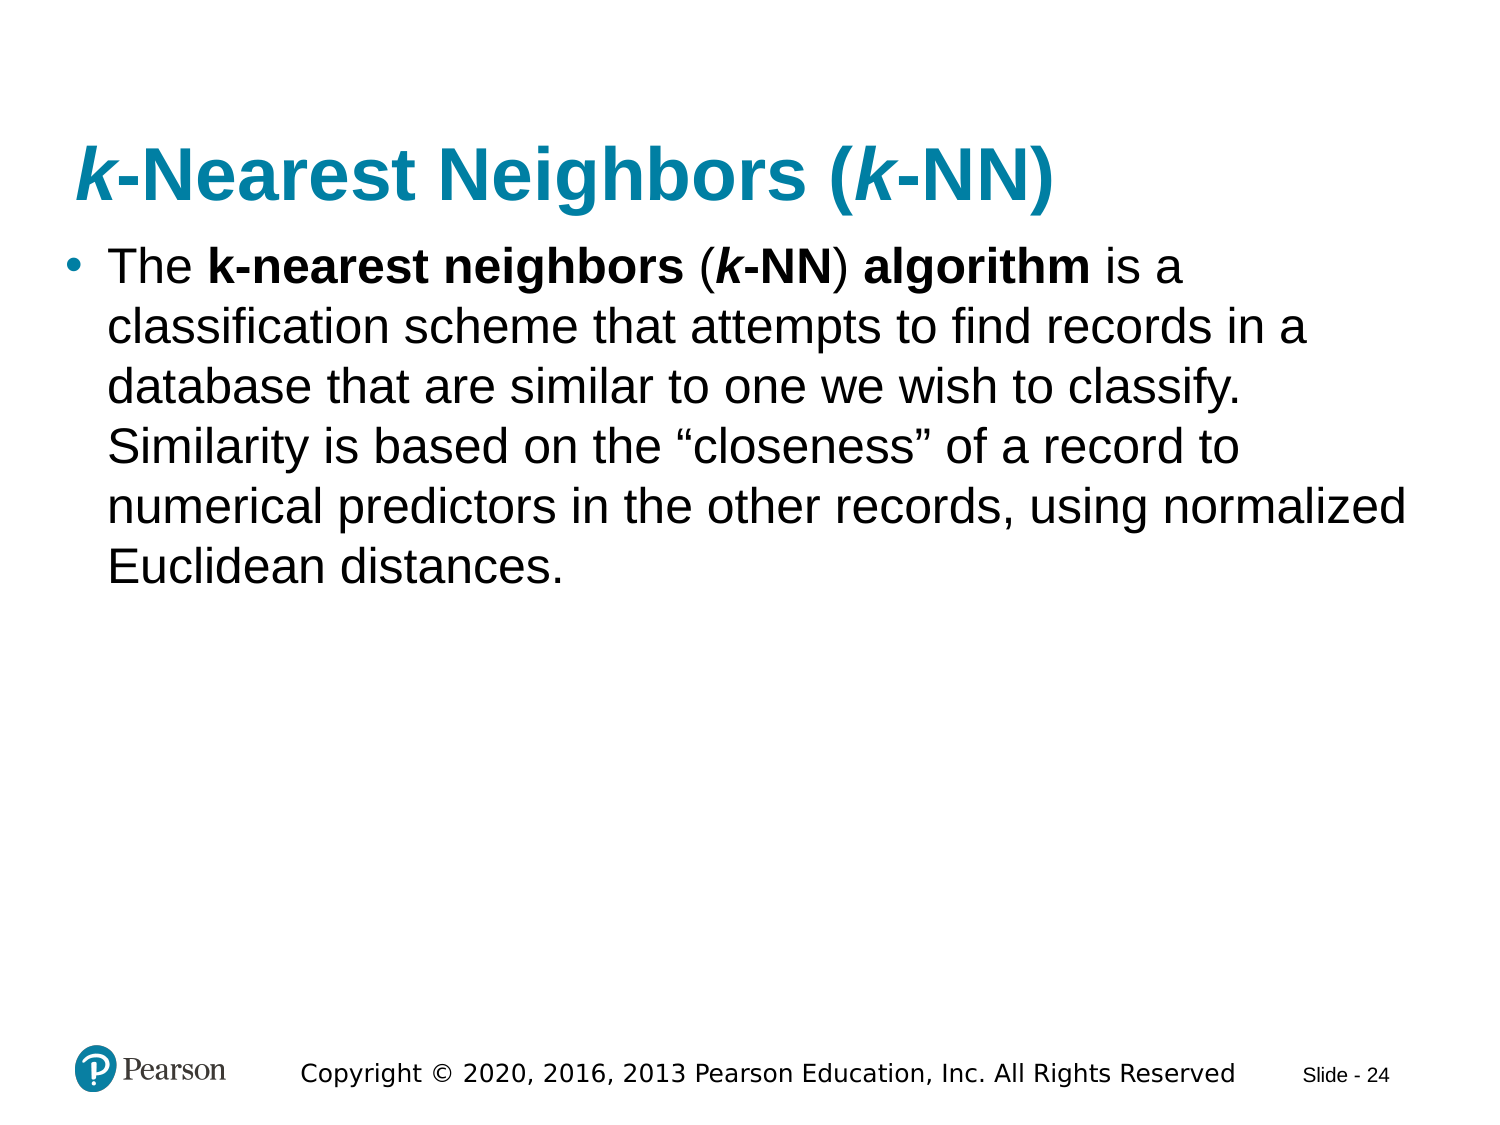

# k-Nearest Neighbors (k-N N)
The k-nearest neighbors (k-N N) algorithm is a classification scheme that attempts to find records in a database that are similar to one we wish to classify. Similarity is based on the “closeness” of a record to numerical predictors in the other records, using normalized Euclidean distances.